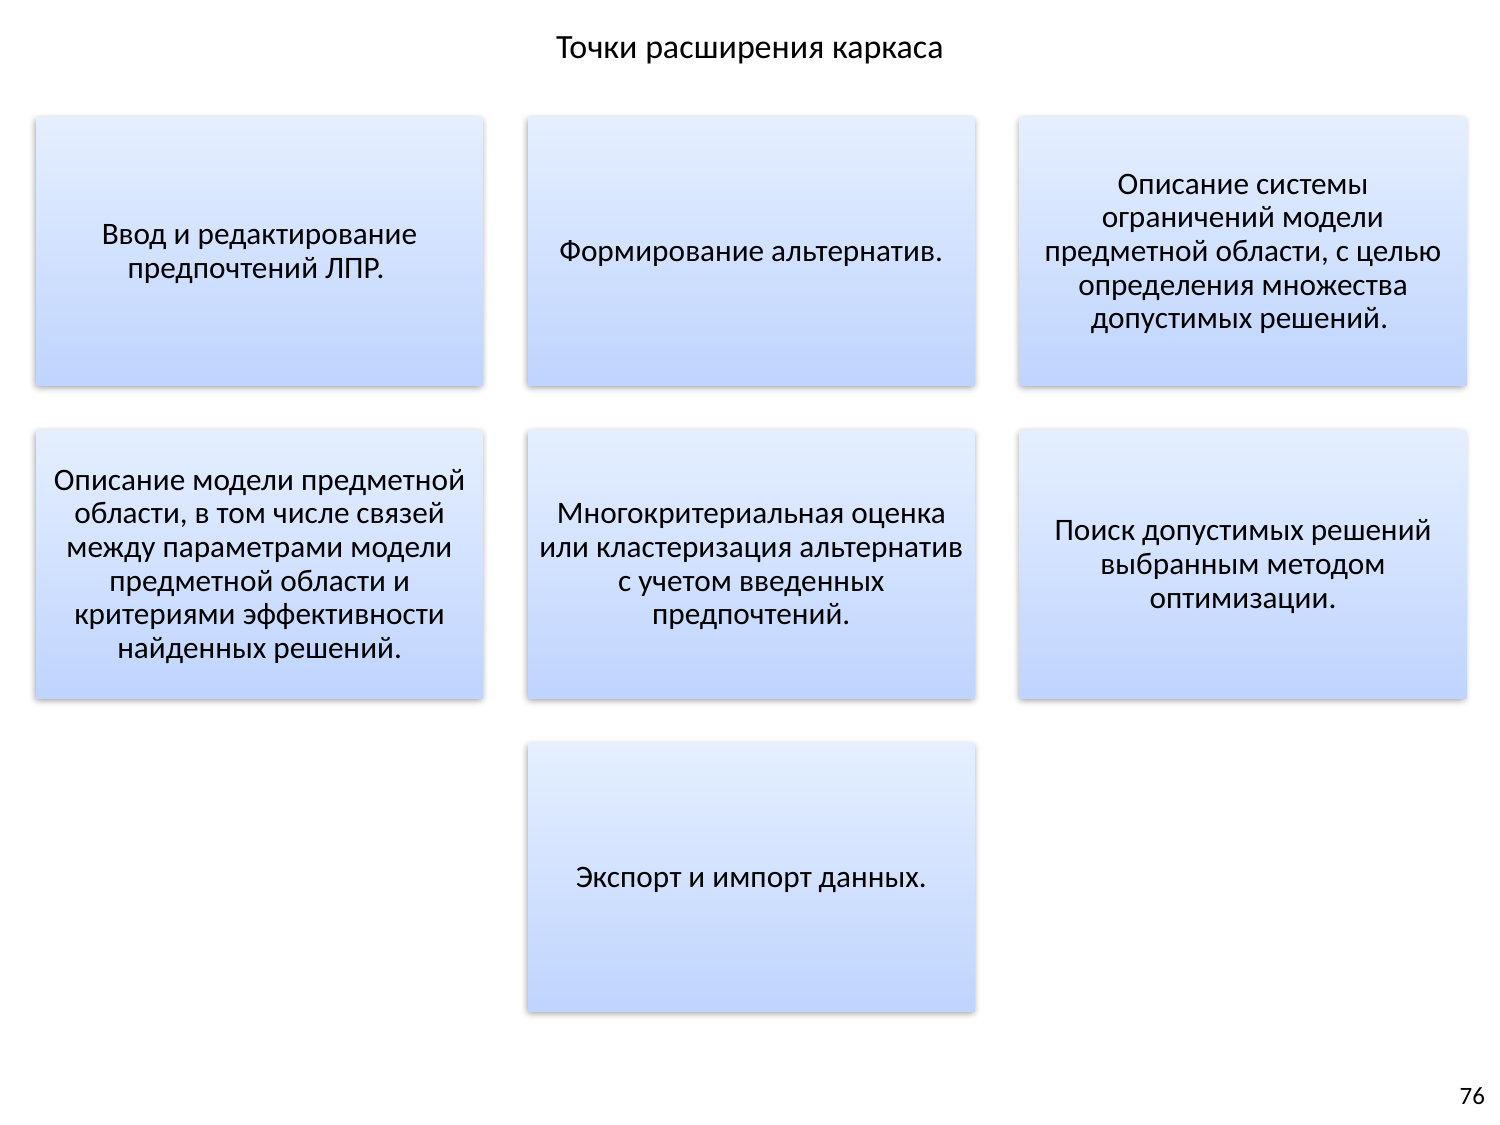

# Точки расширения каркаса
Ввод и редактирование предпочтений ЛПР.
Формирование альтернатив.
Описание системы ограничений модели предметной области, с целью определения множества допустимых решений.
Описание модели предметной области, в том числе связей между параметрами модели предметной области и критериями эффективности найденных решений.
Многокритериальная оценка или кластеризация альтернатив с учетом введенных предпочтений.
Поиск допустимых решений выбранным методом оптимизации.
Экспорт и импорт данных.
76